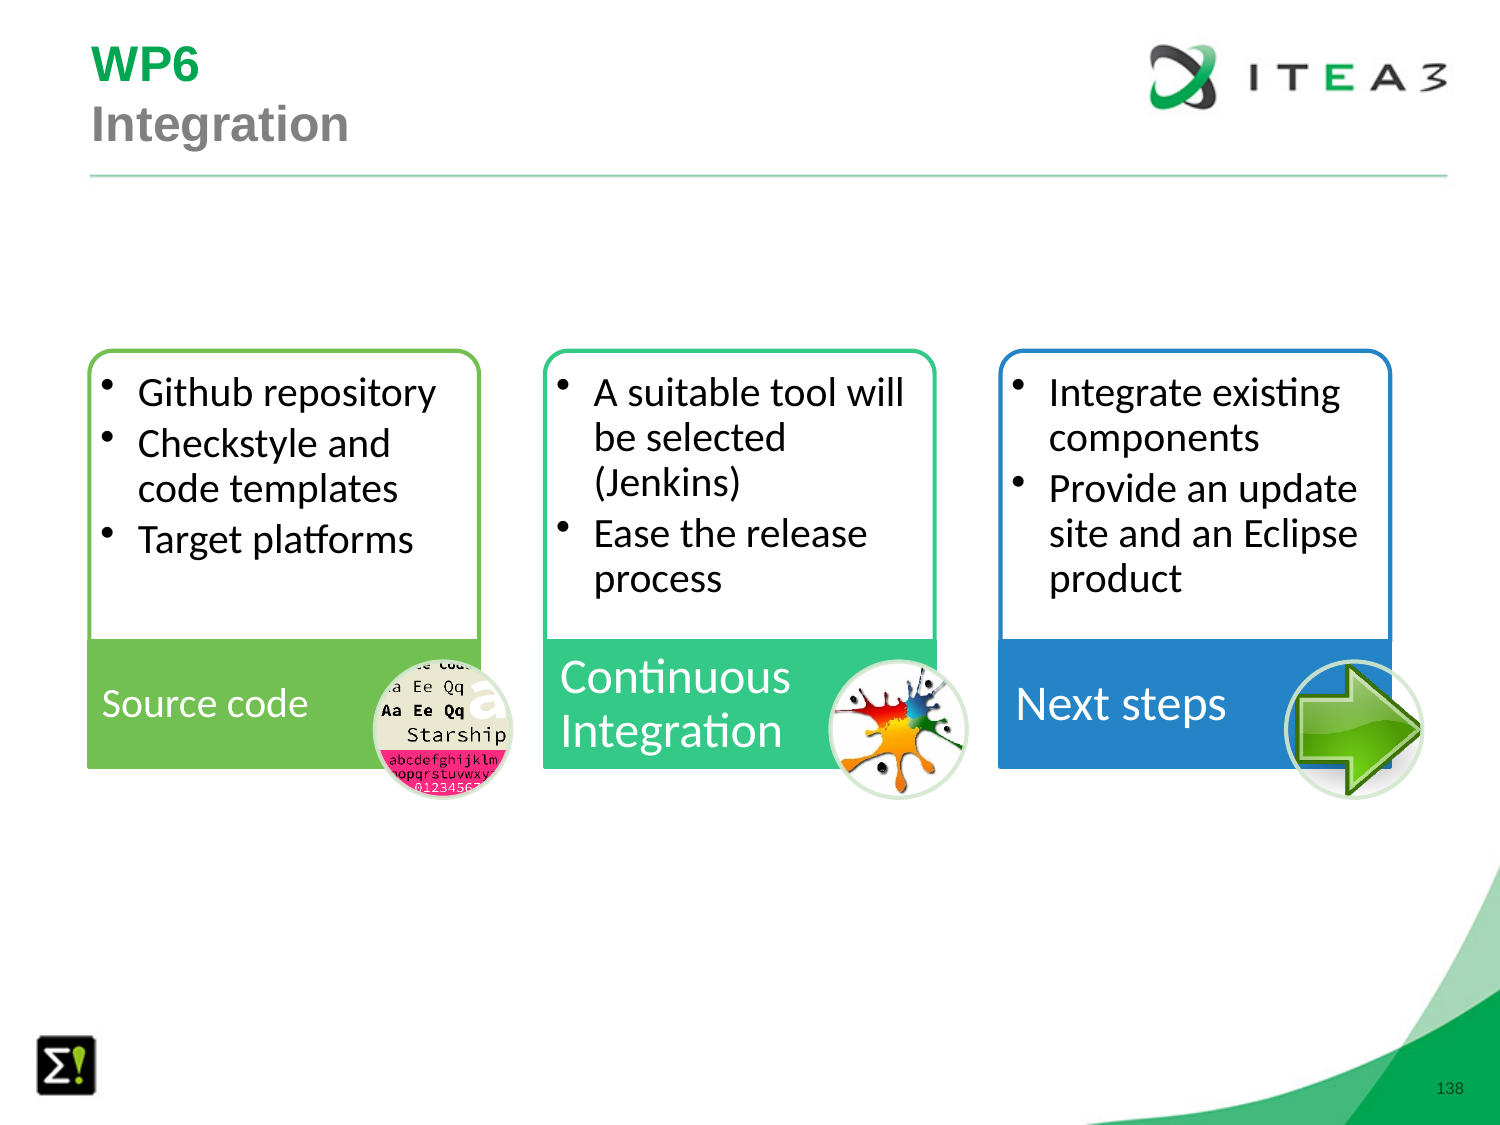

# WP6 Integration
Github repository
Checkstyle and code templates
Target platforms
Source code
A suitable tool will be selected (Jenkins)
Ease the release process
Continuous Integration
Integrate existing components
Provide an update site and an Eclipse product
Next steps